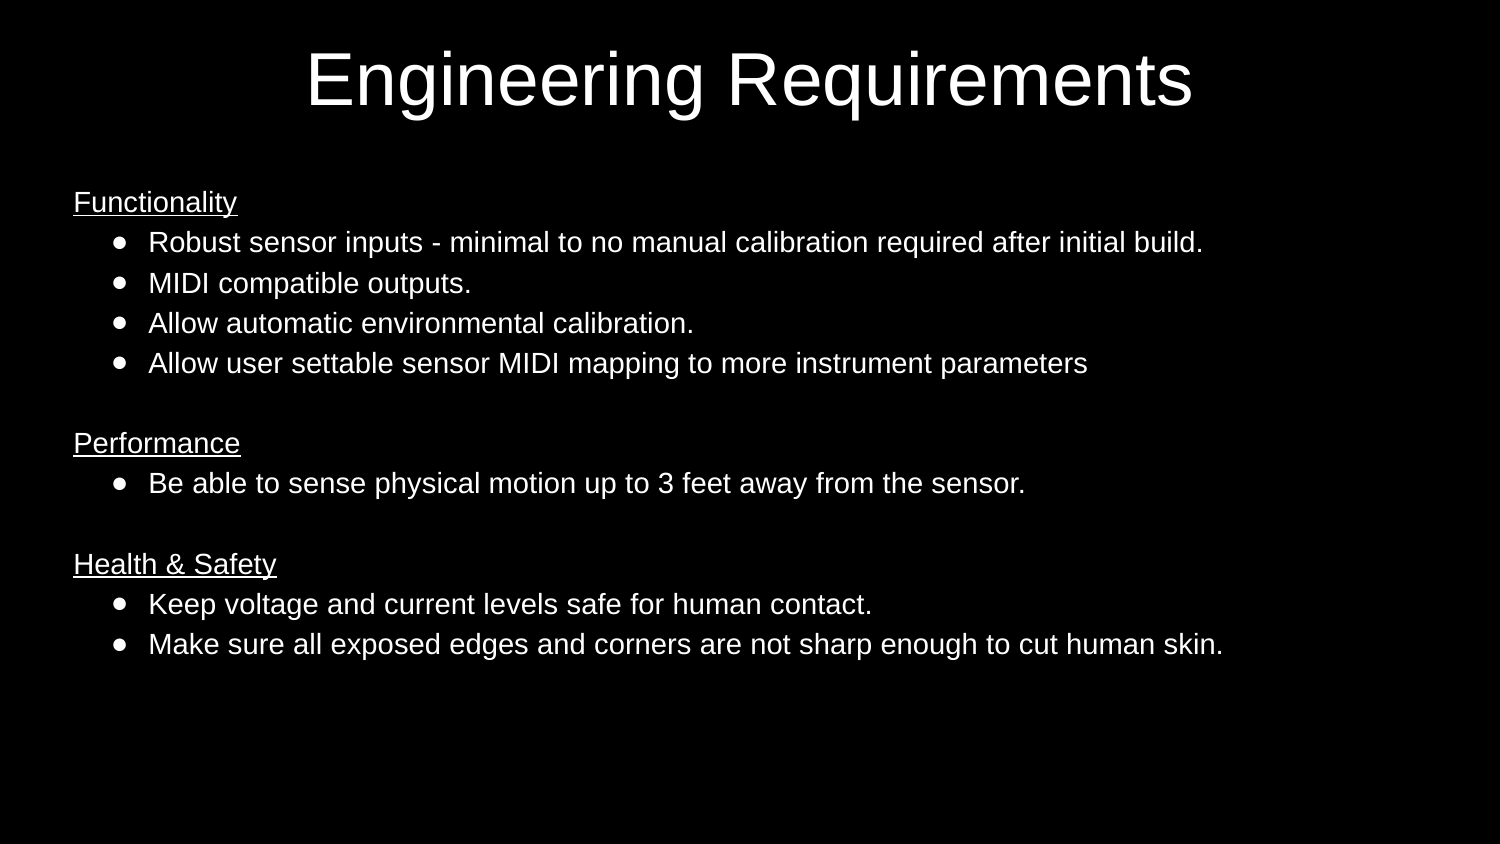

Engineering Requirements
Functionality
Robust sensor inputs - minimal to no manual calibration required after initial build.
MIDI compatible outputs.
Allow automatic environmental calibration.
Allow user settable sensor MIDI mapping to more instrument parameters

Performance
Be able to sense physical motion up to 3 feet away from the sensor.

Health & Safety
Keep voltage and current levels safe for human contact.
Make sure all exposed edges and corners are not sharp enough to cut human skin.